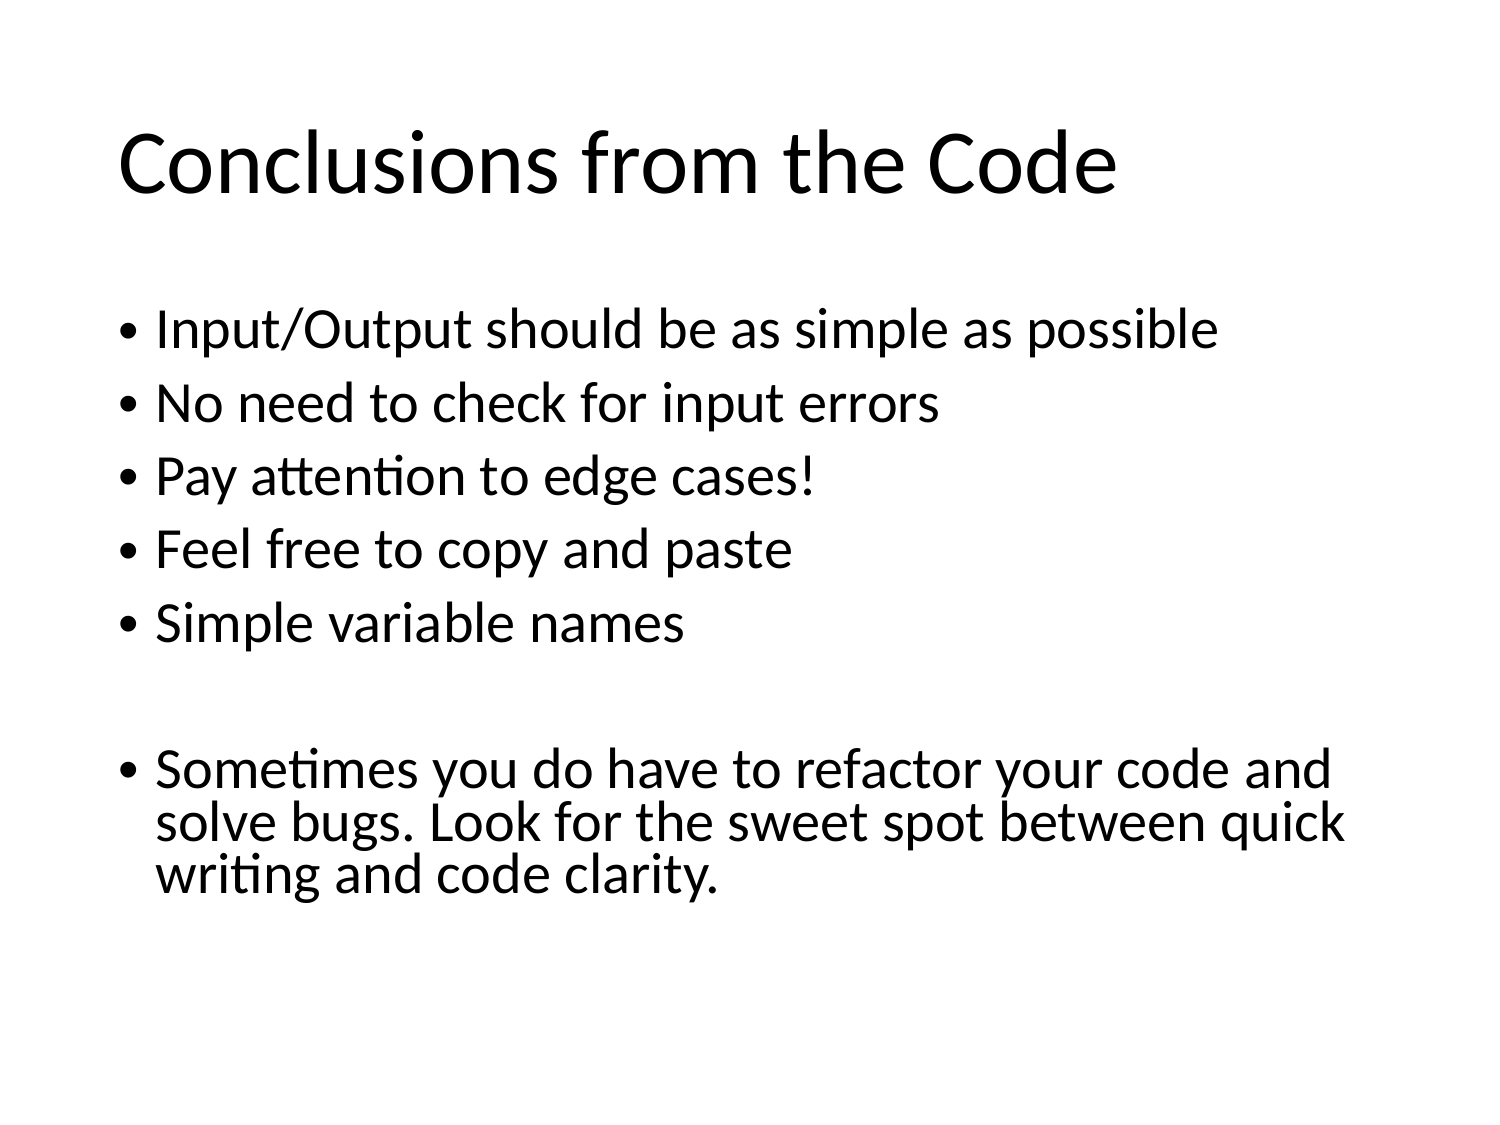

# Conclusions from the Code
Input/Output should be as simple as possible
No need to check for input errors
Pay attention to edge cases!
Feel free to copy and paste
Simple variable names

Sometimes you do have to refactor your code and solve bugs. Look for the sweet spot between quick writing and code clarity.